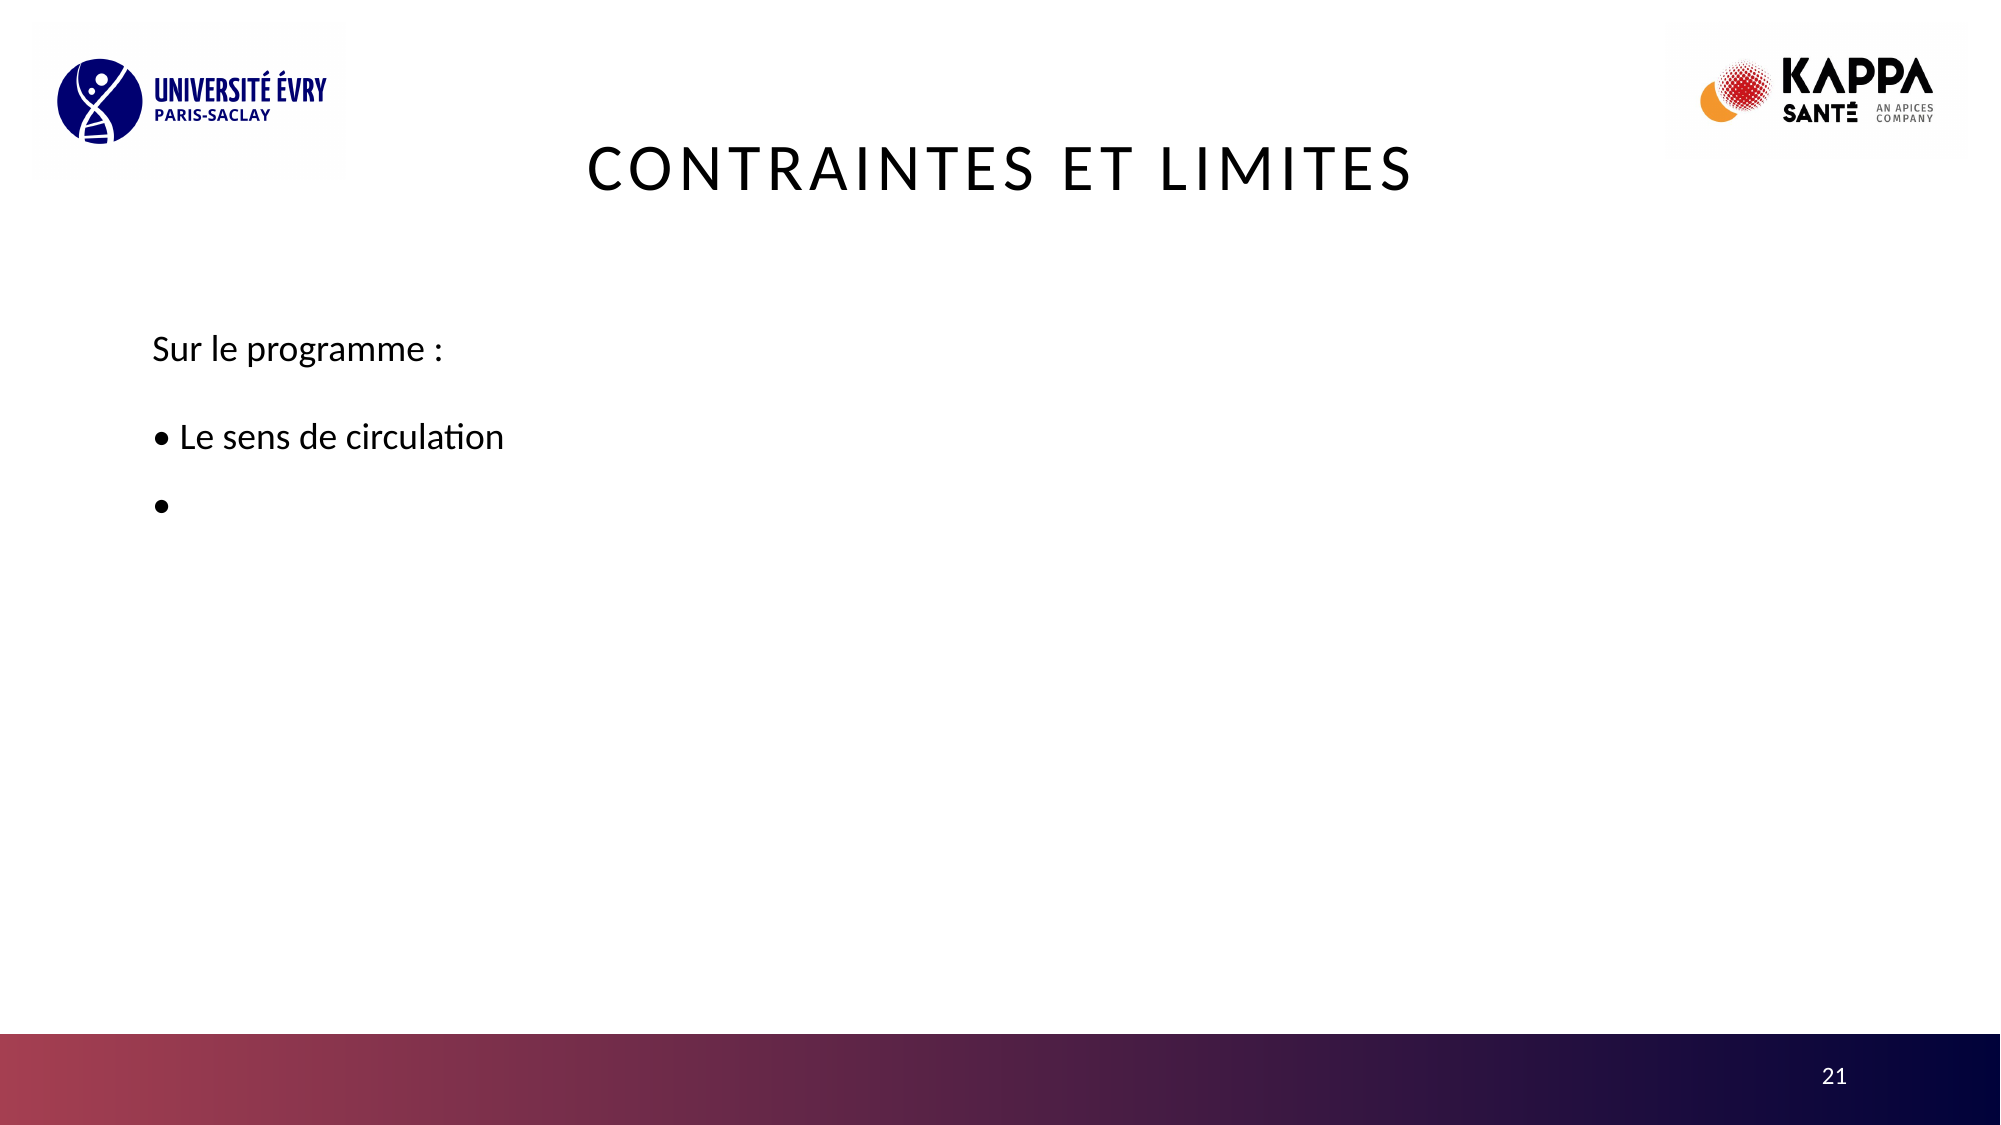

# Contraintes et limites
Sur le programme :
• Le sens de circulation
•

21